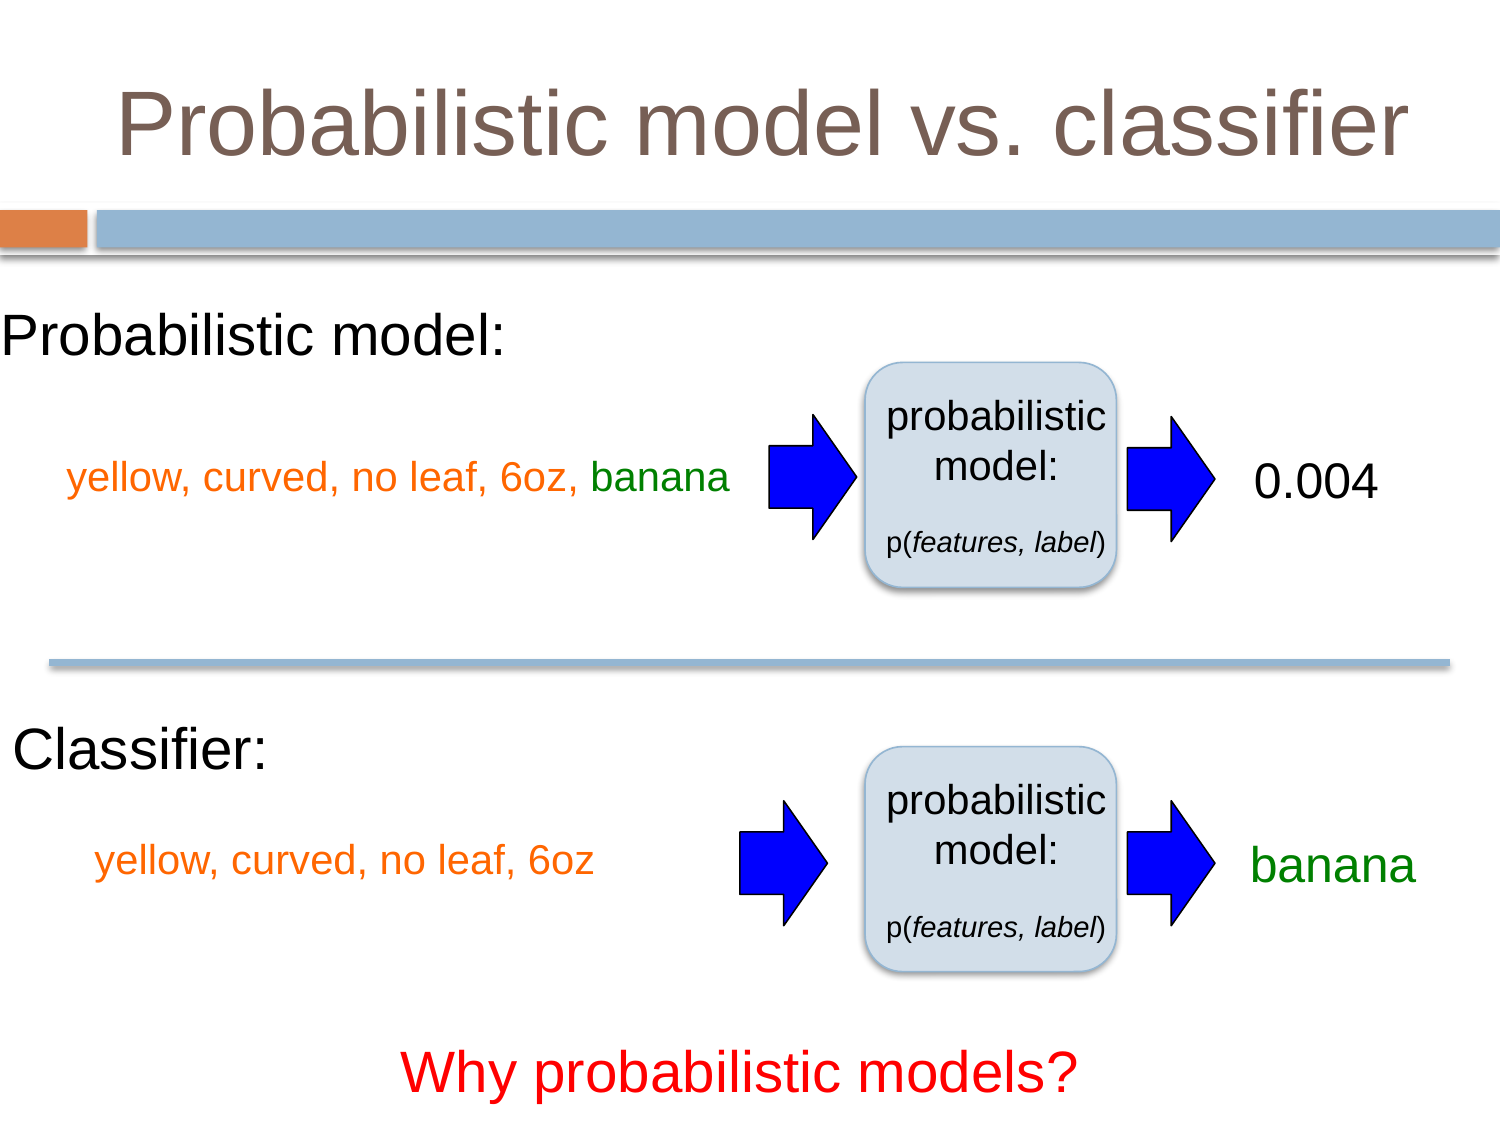

# Probabilistic model vs. classifier
Probabilistic model:

probabilistic model:

p(features, label)

0.004
yellow, curved, no leaf, 6oz, banana
Classifier:

probabilistic model:

p(features, label)

yellow, curved, no leaf, 6oz
banana
Why probabilistic models?